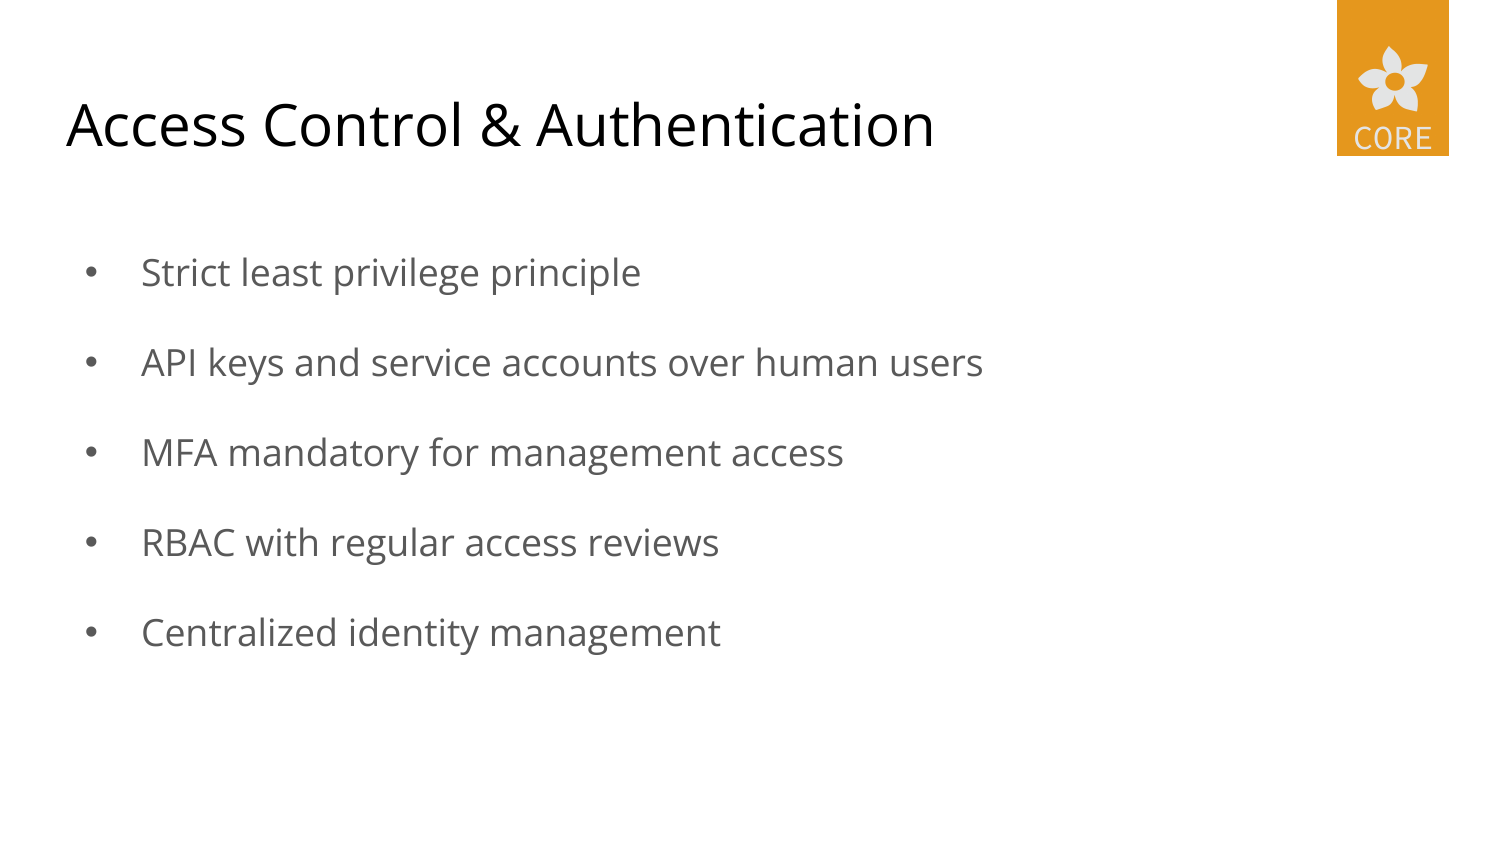

# Access Control & Authentication
Strict least privilege principle
API keys and service accounts over human users
MFA mandatory for management access
RBAC with regular access reviews
Centralized identity management